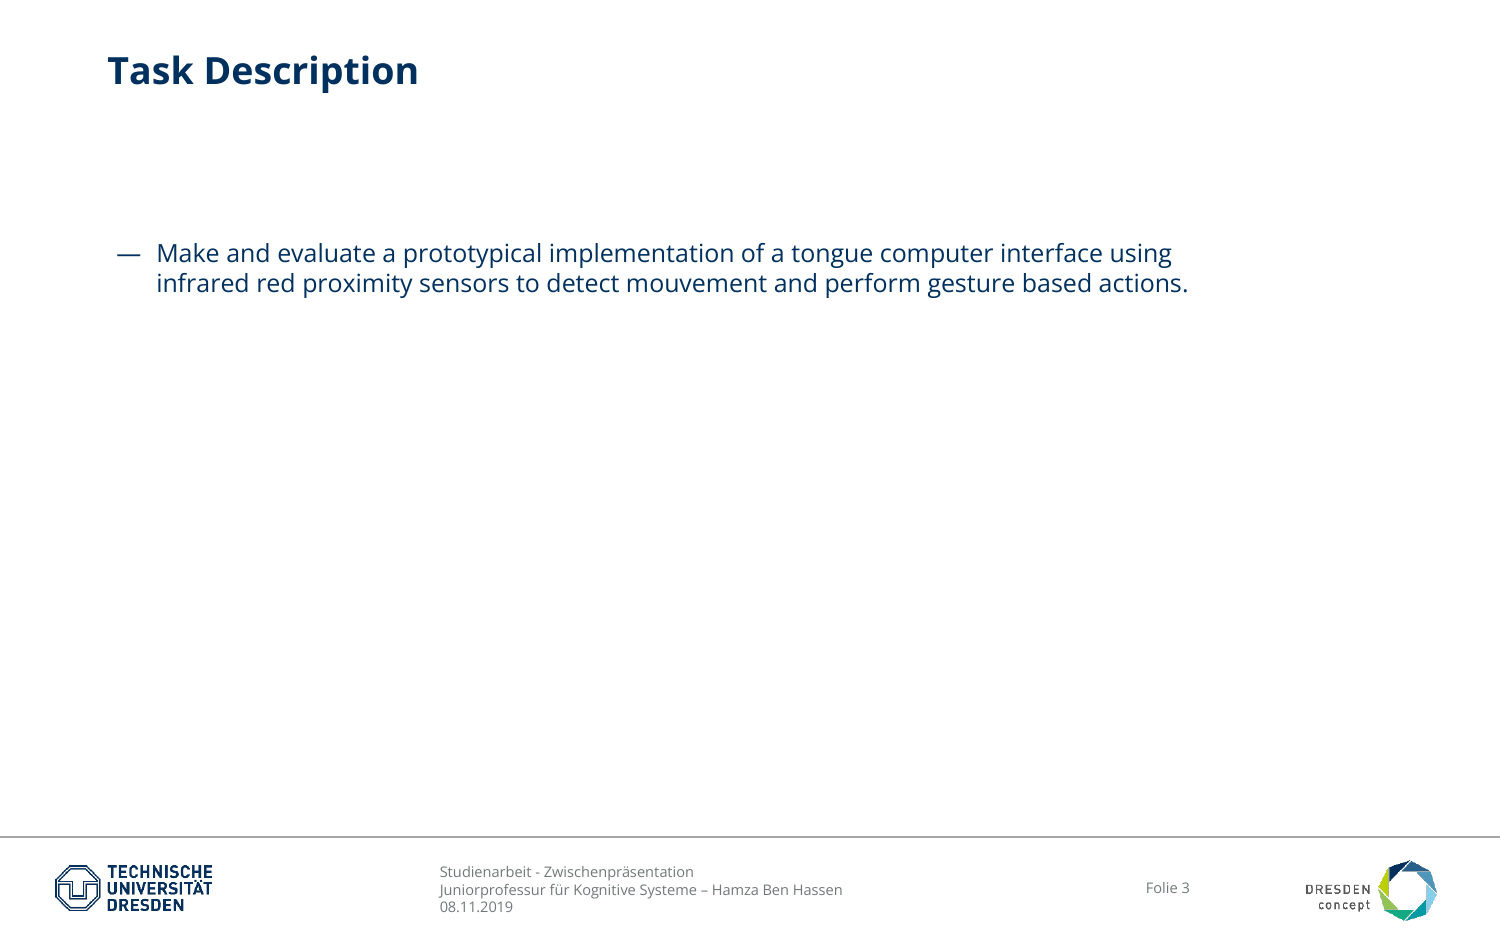

# Task Description

Make and evaluate a prototypical implementation of a tongue computer interface using infrared red proximity sensors to detect mouvement and perform gesture based actions.